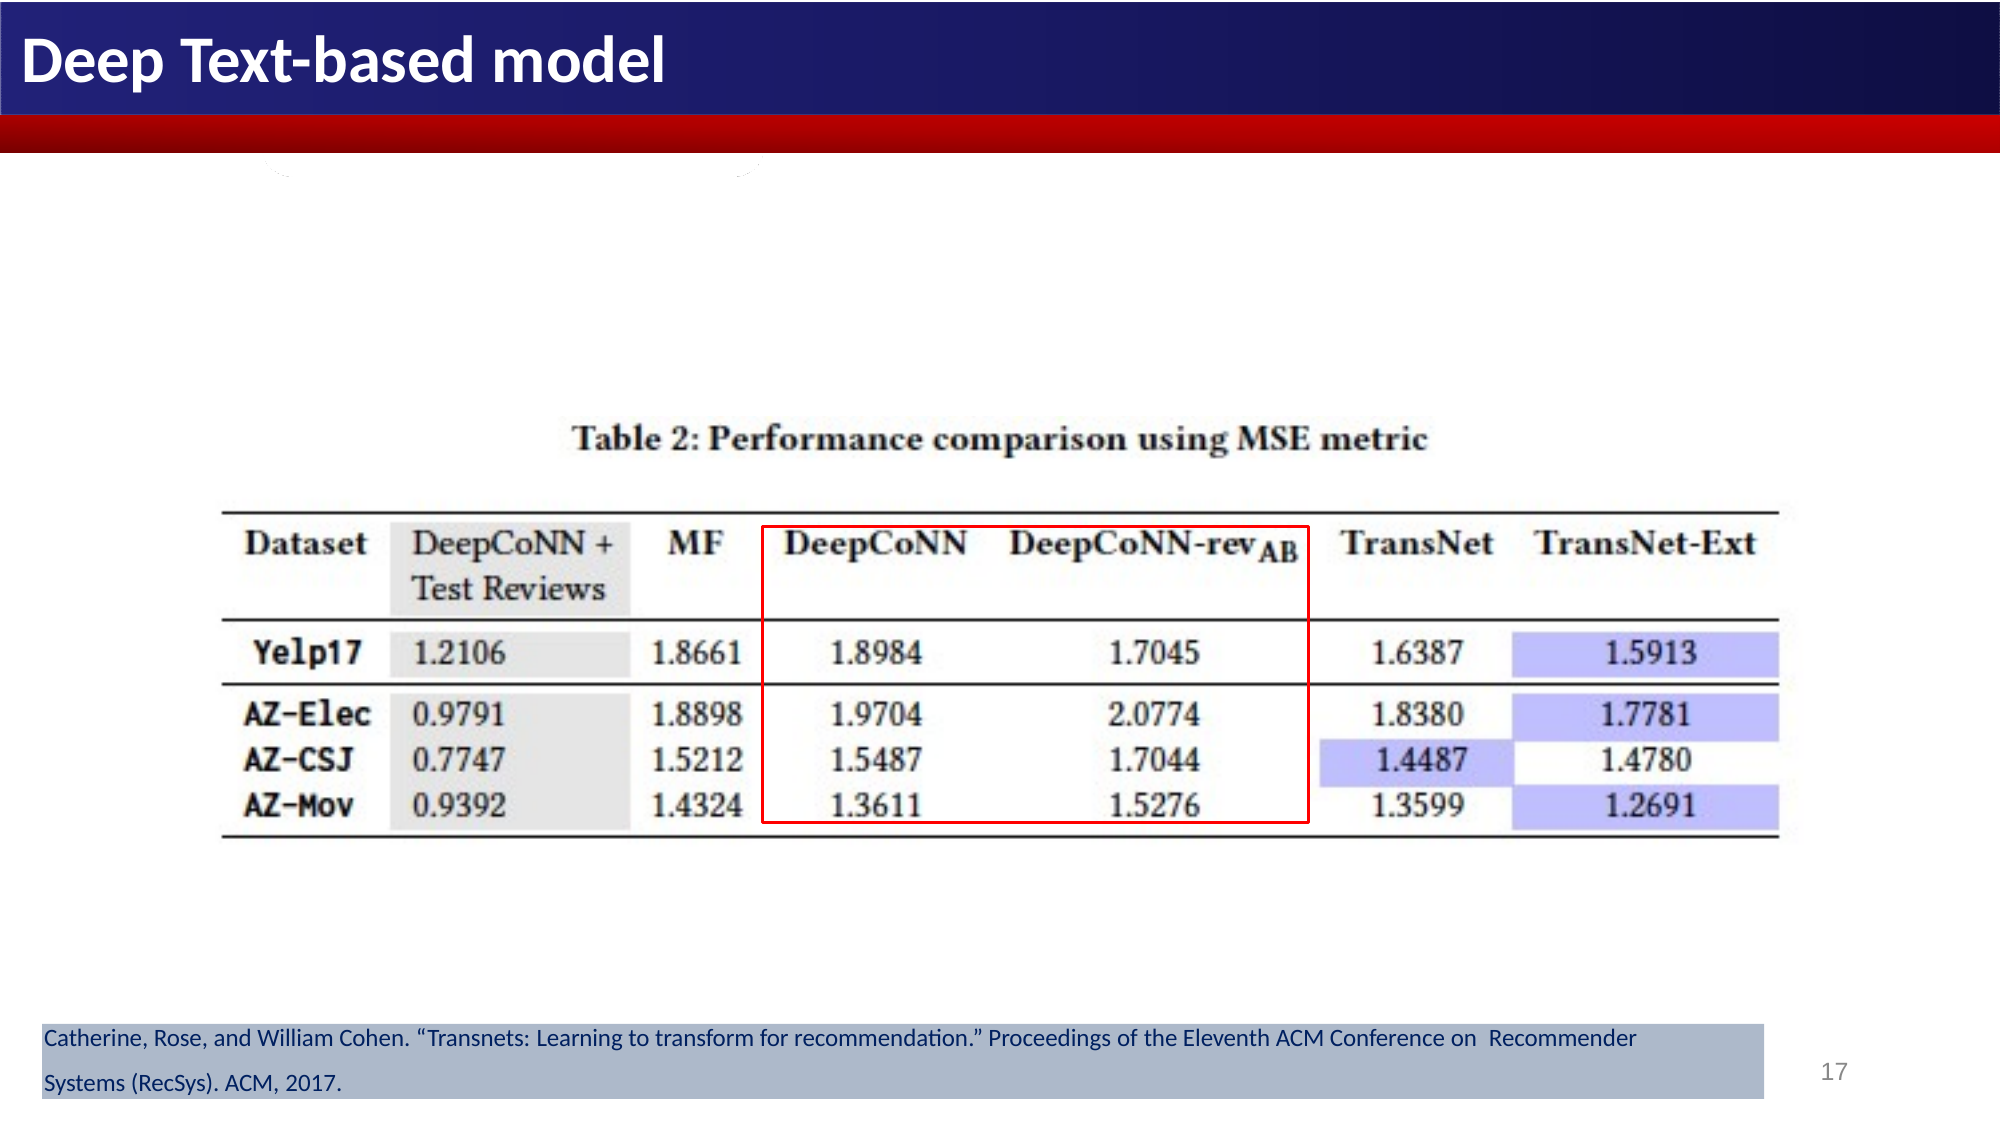

# Deep Text-based model

Catherine, Rose, and William Cohen. “Transnets: Learning to transform for recommendation.” Proceedings of the Eleventh ACM Conference on  Recommender
Systems (RecSys). ACM, 2017.

17